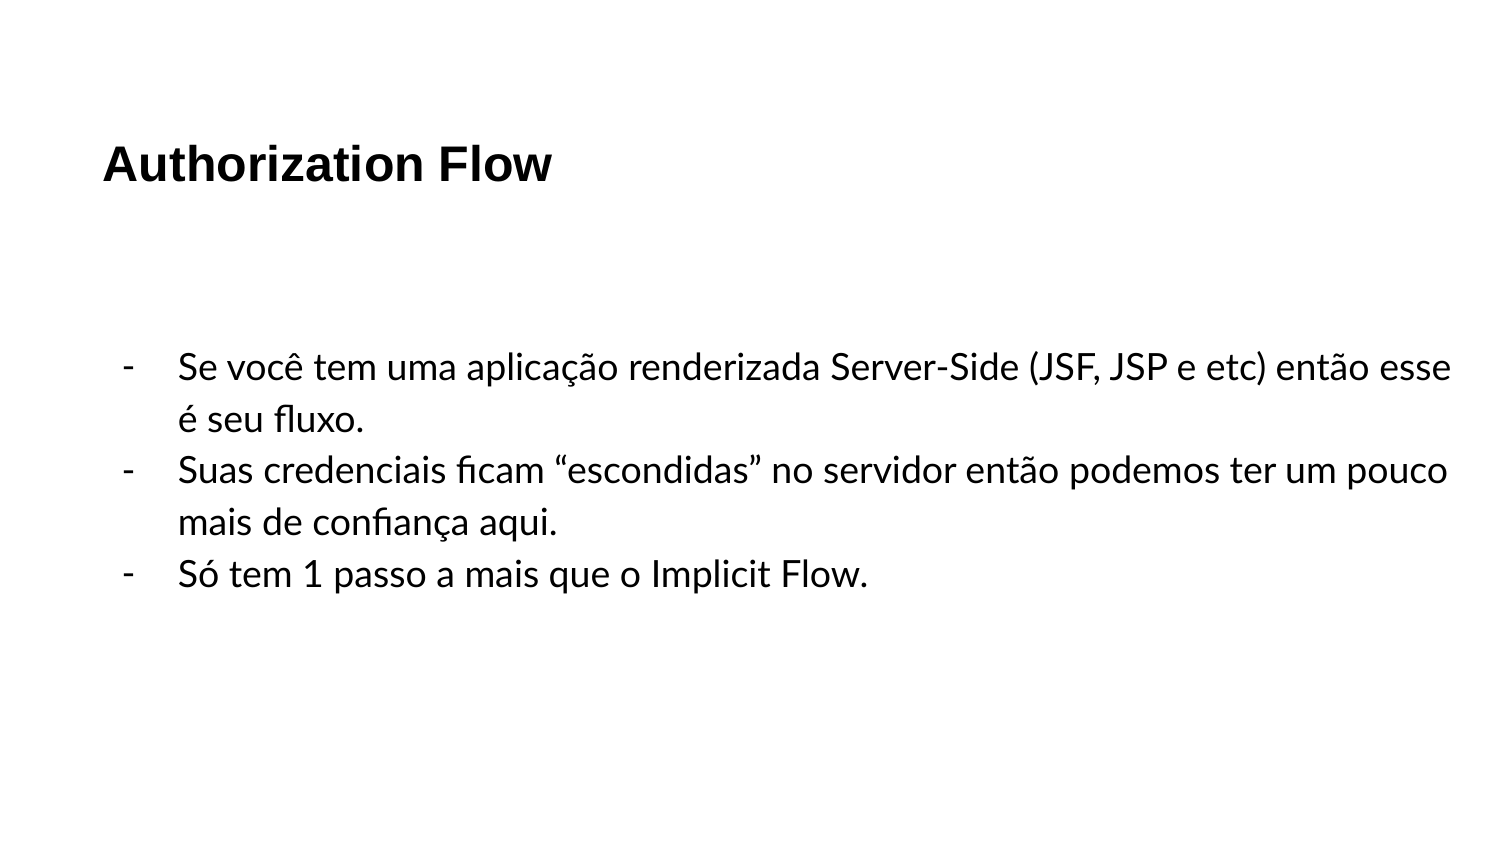

Authorization Flow

Se você tem uma aplicação renderizada Server-Side (JSF, JSP e etc) então esse é seu fluxo.
Suas credenciais ficam “escondidas” no servidor então podemos ter um pouco mais de confiança aqui.
Só tem 1 passo a mais que o Implicit Flow.